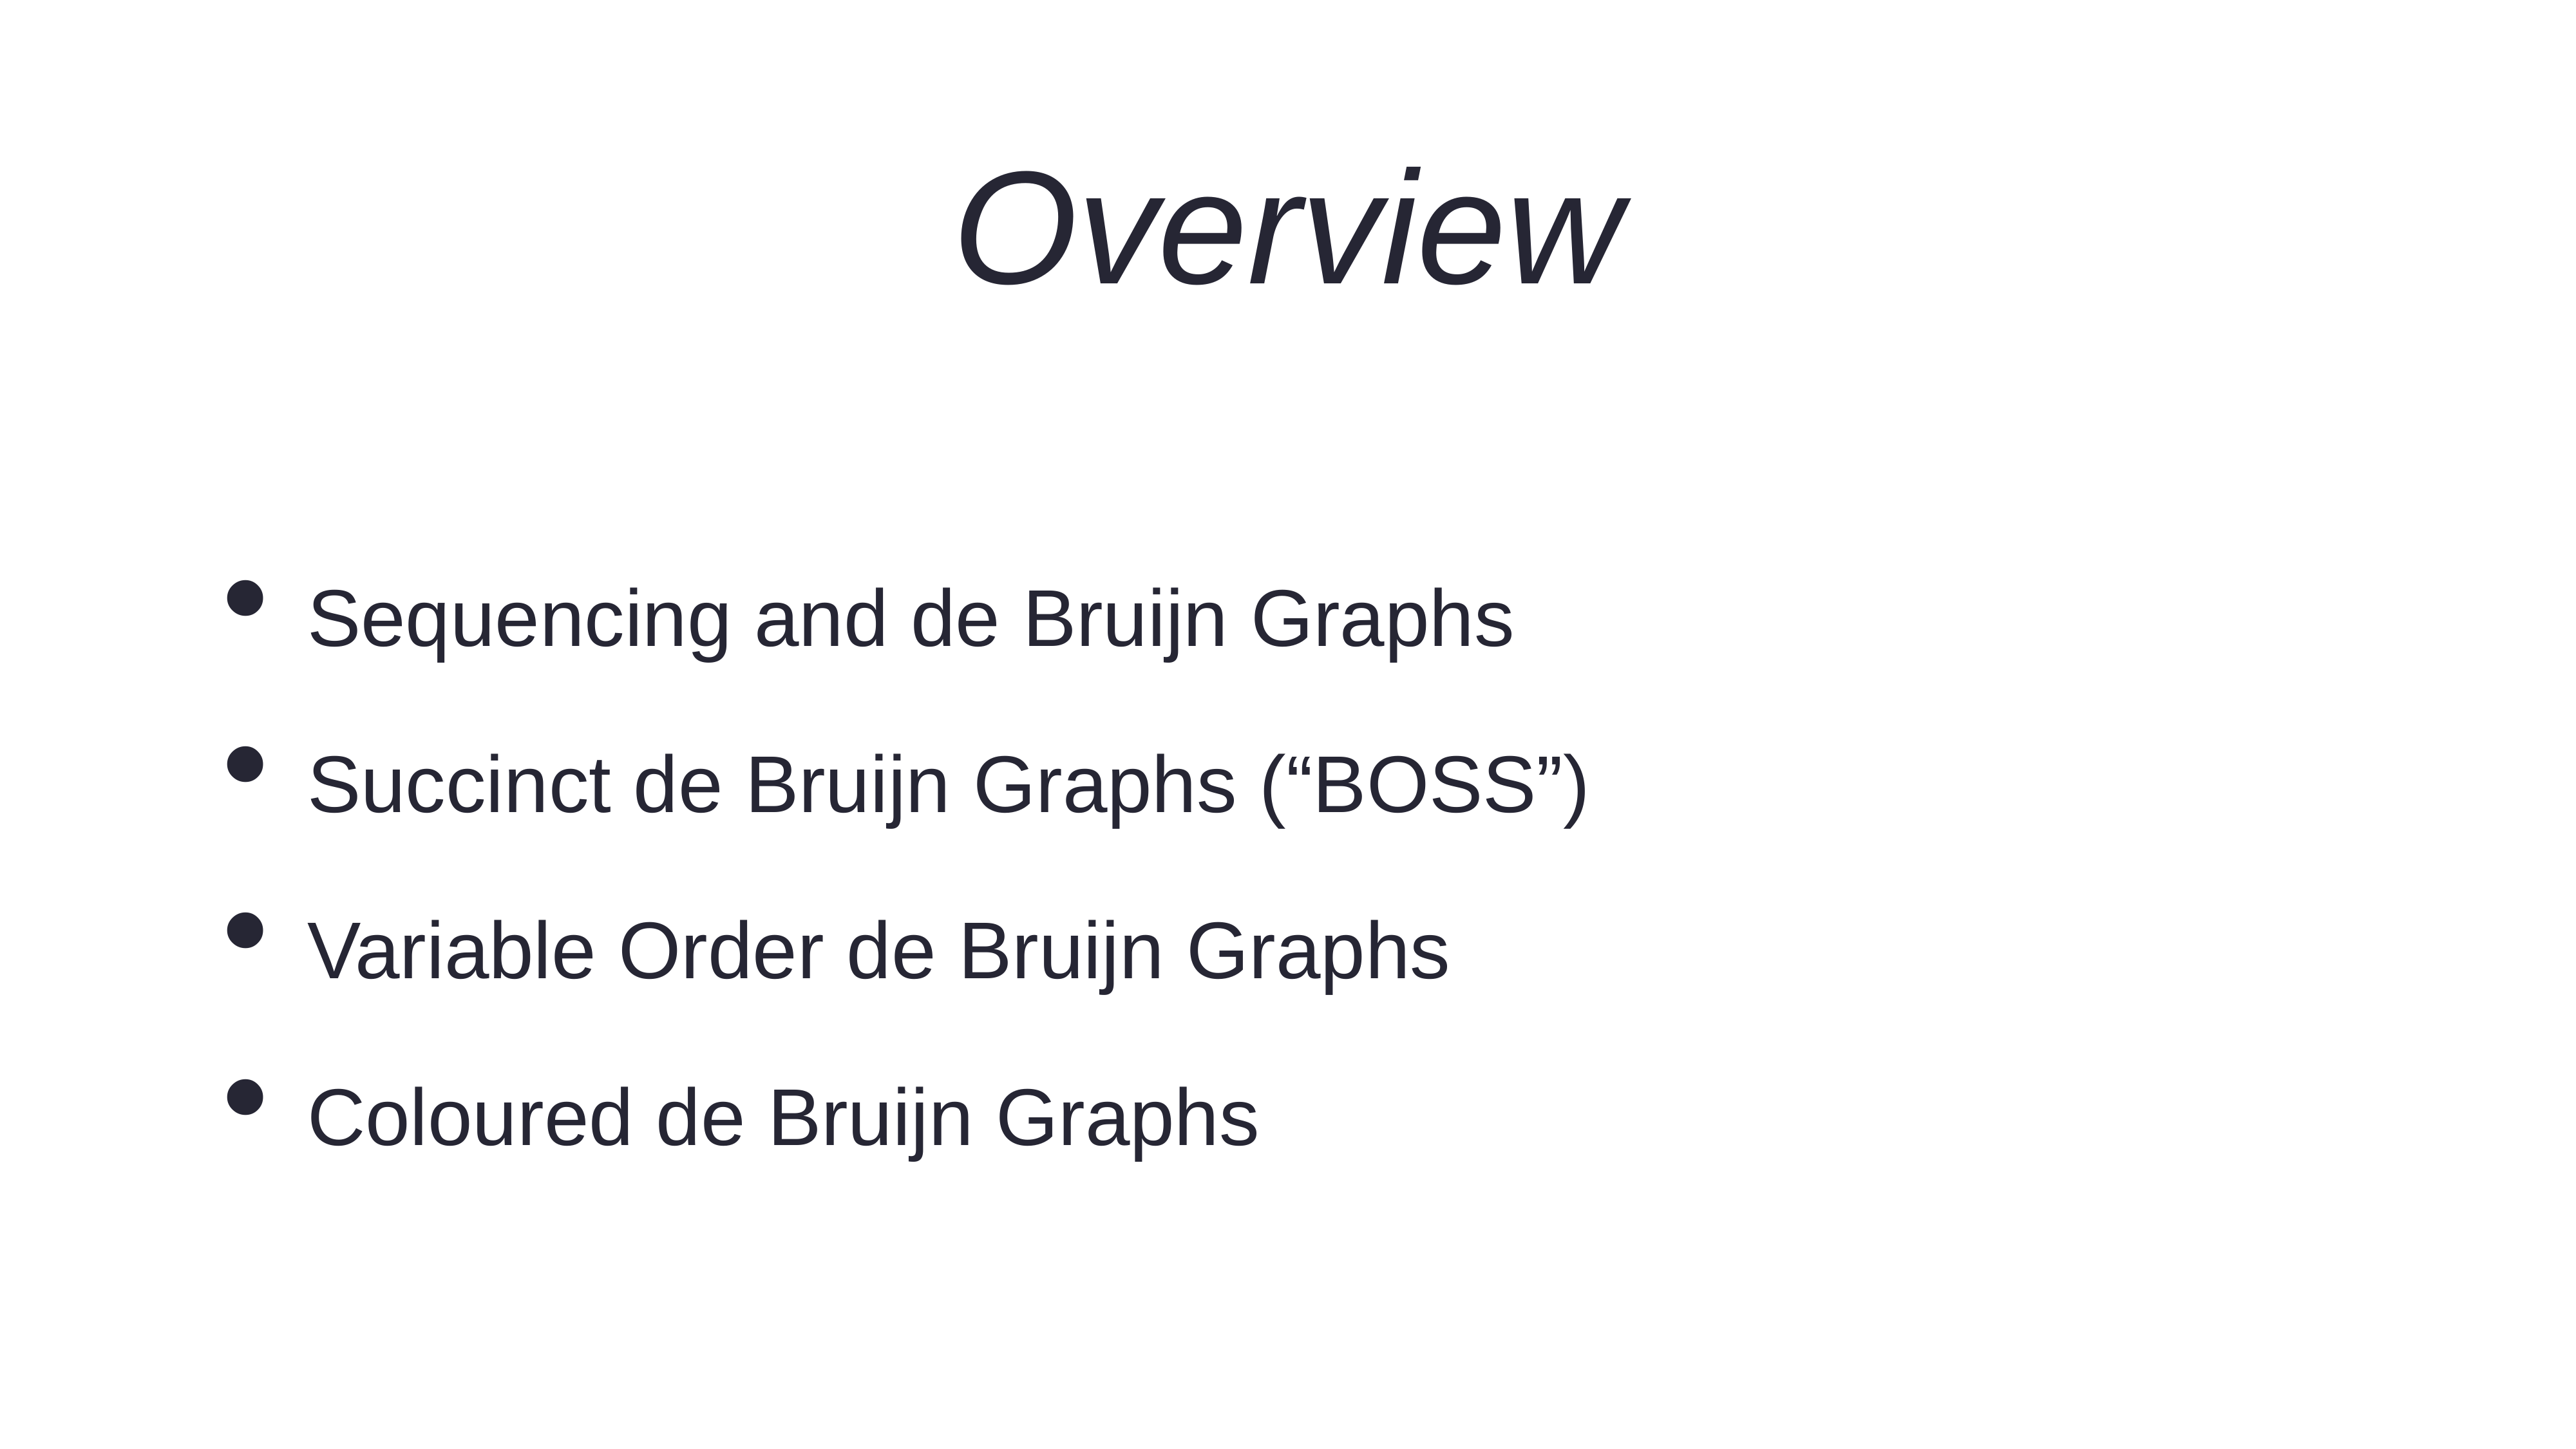

# Overview
Sequencing and de Bruijn Graphs
Succinct de Bruijn Graphs (“BOSS”)
Variable Order de Bruijn Graphs
Coloured de Bruijn Graphs